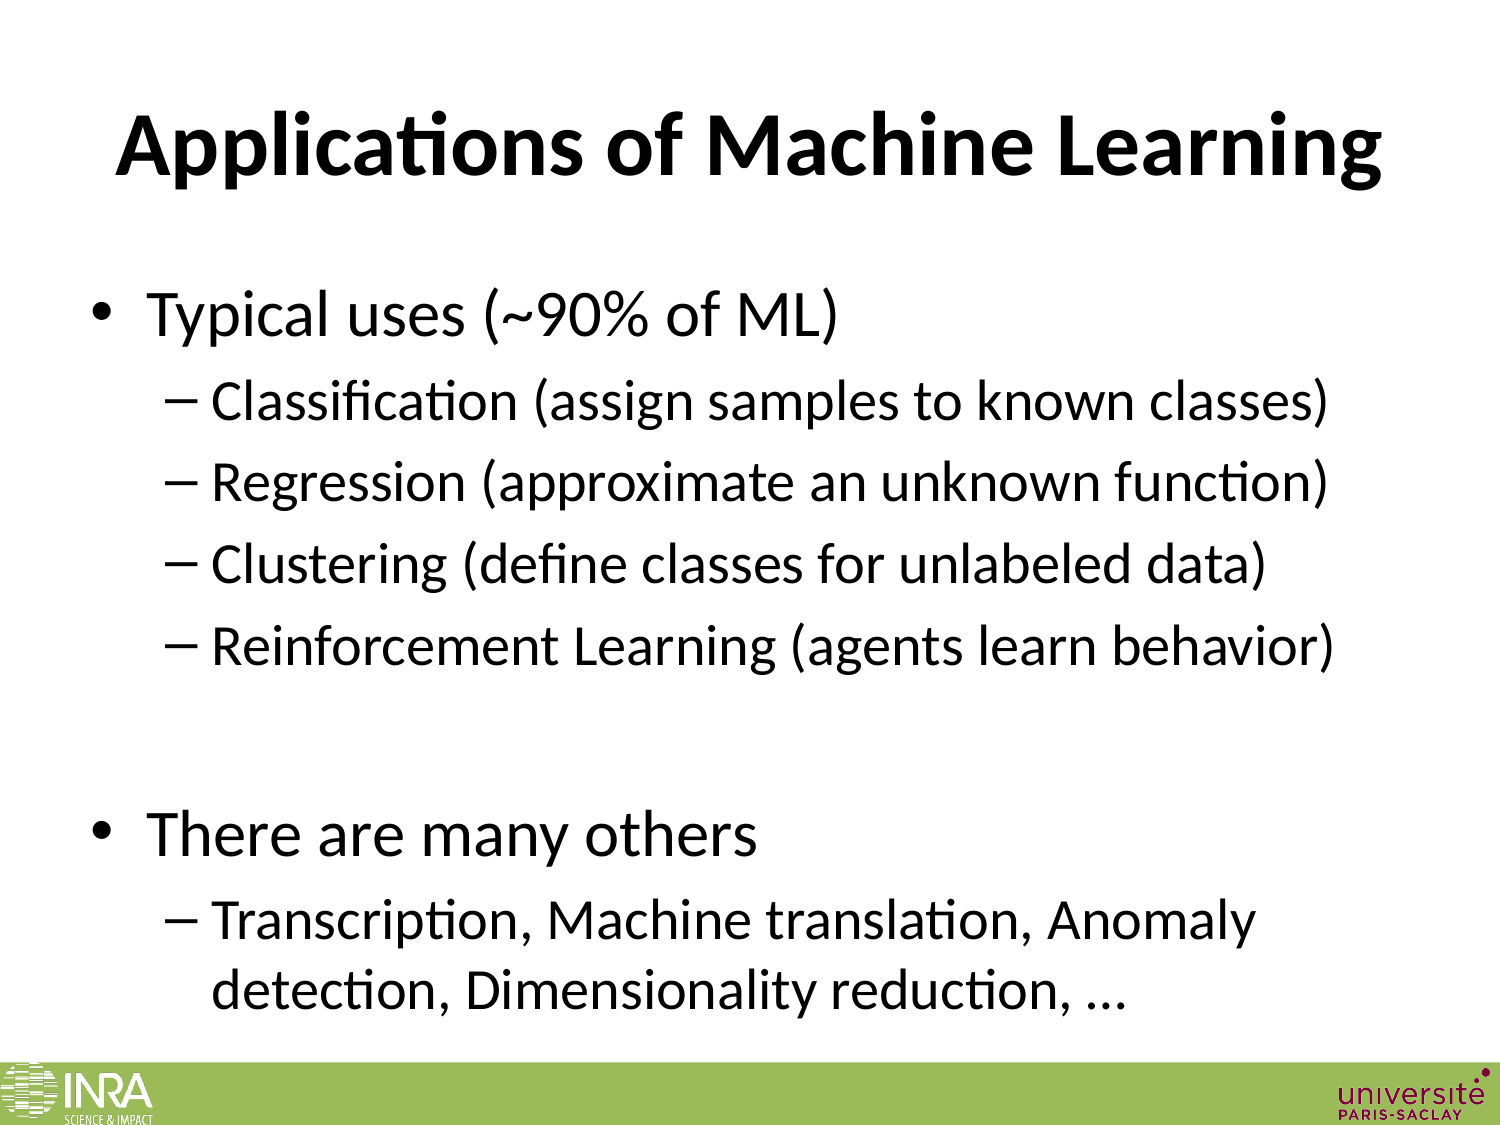

# Applications of Machine Learning
Typical uses (~90% of ML)
Classification (assign samples to known classes)
Regression (approximate an unknown function)
Clustering (define classes for unlabeled data)
Reinforcement Learning (agents learn behavior)

There are many others
Transcription, Machine translation, Anomaly detection, Dimensionality reduction, …